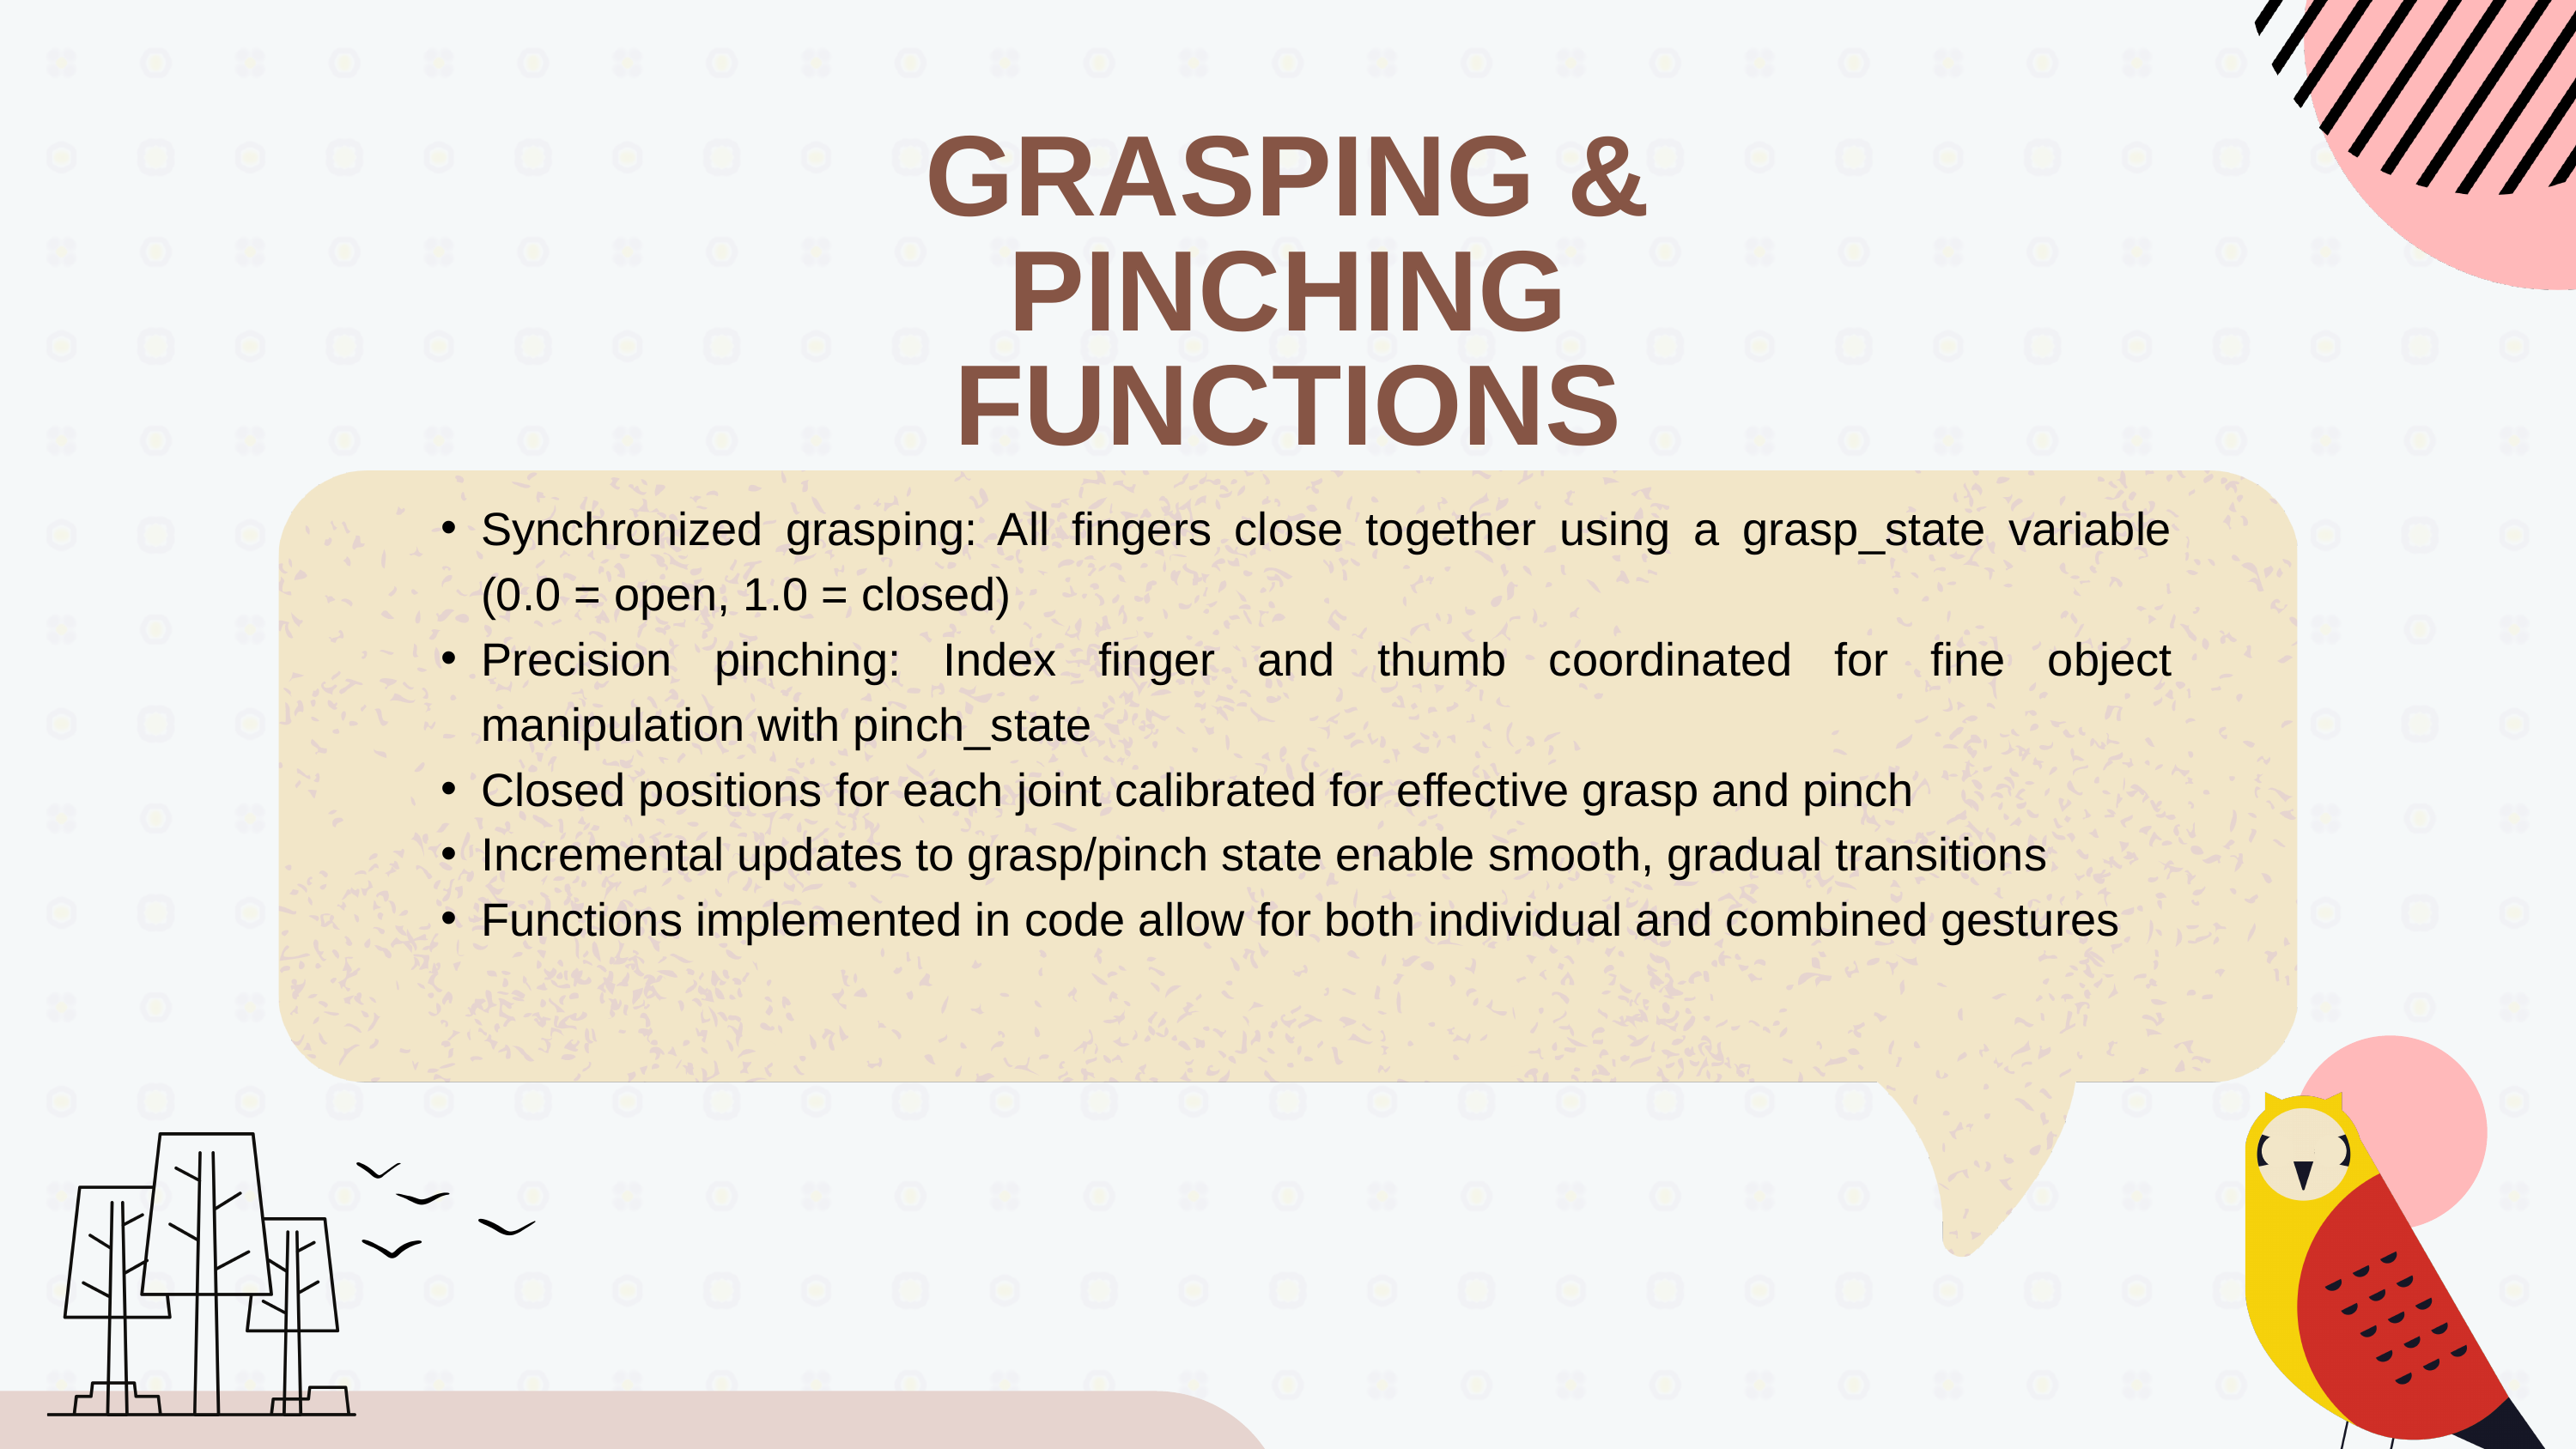

GRASPING & PINCHING FUNCTIONS

Synchronized grasping: All fingers close together using a grasp_state variable (0.0 = open, 1.0 = closed)
Precision pinching: Index finger and thumb coordinated for fine object manipulation with pinch_state
Closed positions for each joint calibrated for effective grasp and pinch
Incremental updates to grasp/pinch state enable smooth, gradual transitions
Functions implemented in code allow for both individual and combined gestures